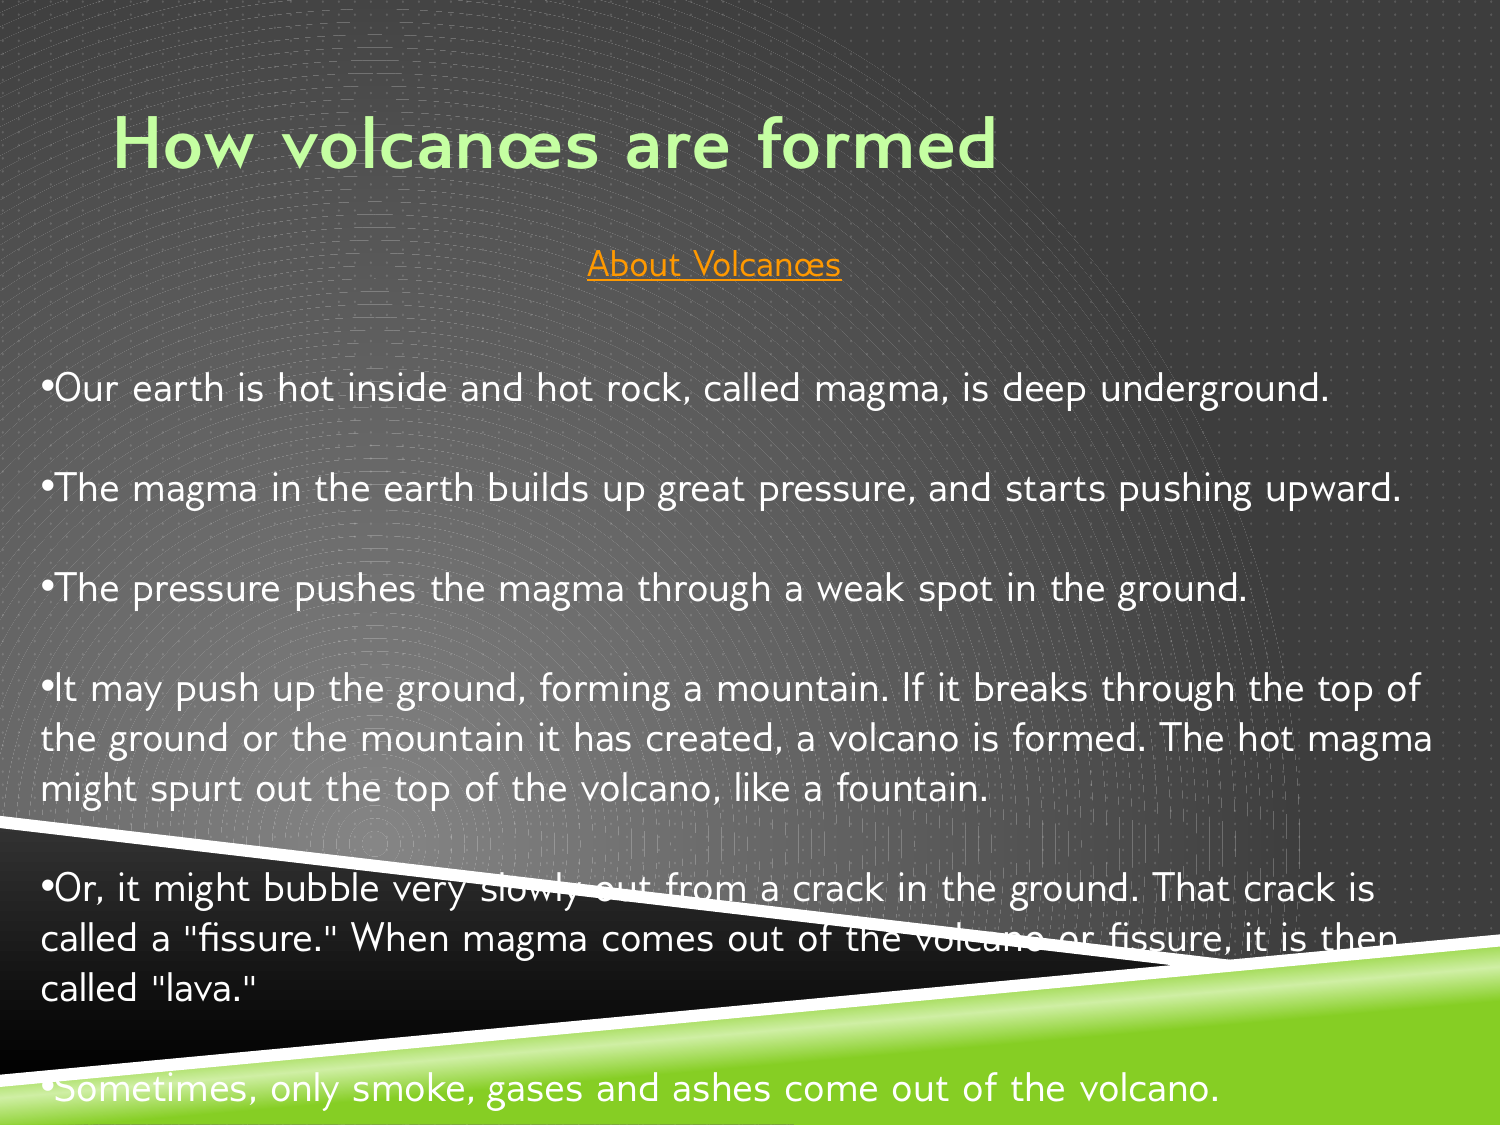

# How volcanoes are formed
About Volcanoes
Our earth is hot inside and hot rock, called magma, is deep underground.

The magma in the earth builds up great pressure, and starts pushing upward.

The pressure pushes the magma through a weak spot in the ground.

It may push up the ground, forming a mountain. If it breaks through the top of the ground or the mountain it has created, a volcano is formed. The hot magma might spurt out the top of the volcano, like a fountain.

Or, it might bubble very slowly out from a crack in the ground. That crack is called a "fissure." When magma comes out of the volcano or fissure, it is then called "lava."

Sometimes, only smoke, gases and ashes come out of the volcano.